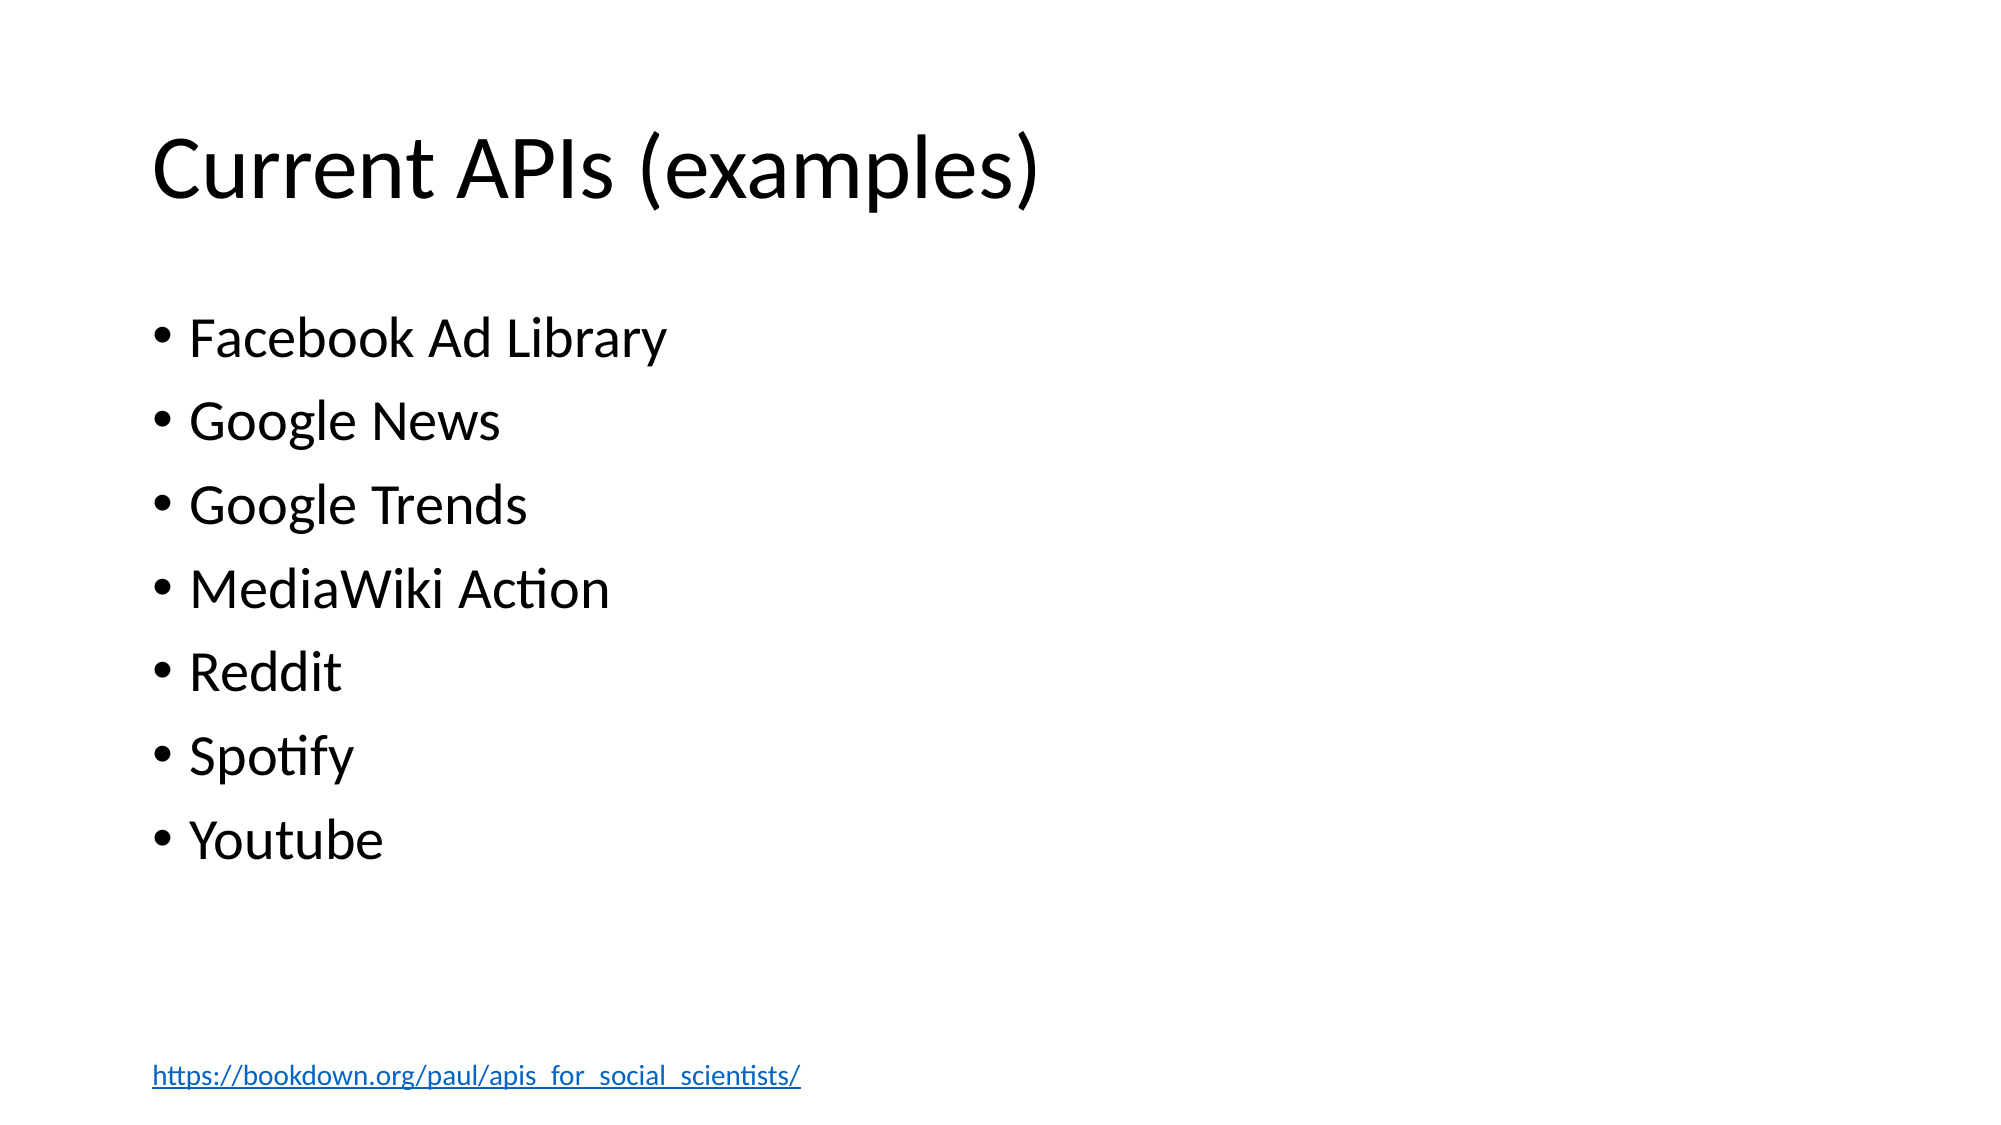

# Current APIs (examples)
Facebook Ad Library
Google News
Google Trends
MediaWiki Action
Reddit
Spotify
Youtube

https://bookdown.org/paul/apis_for_social_scientists/